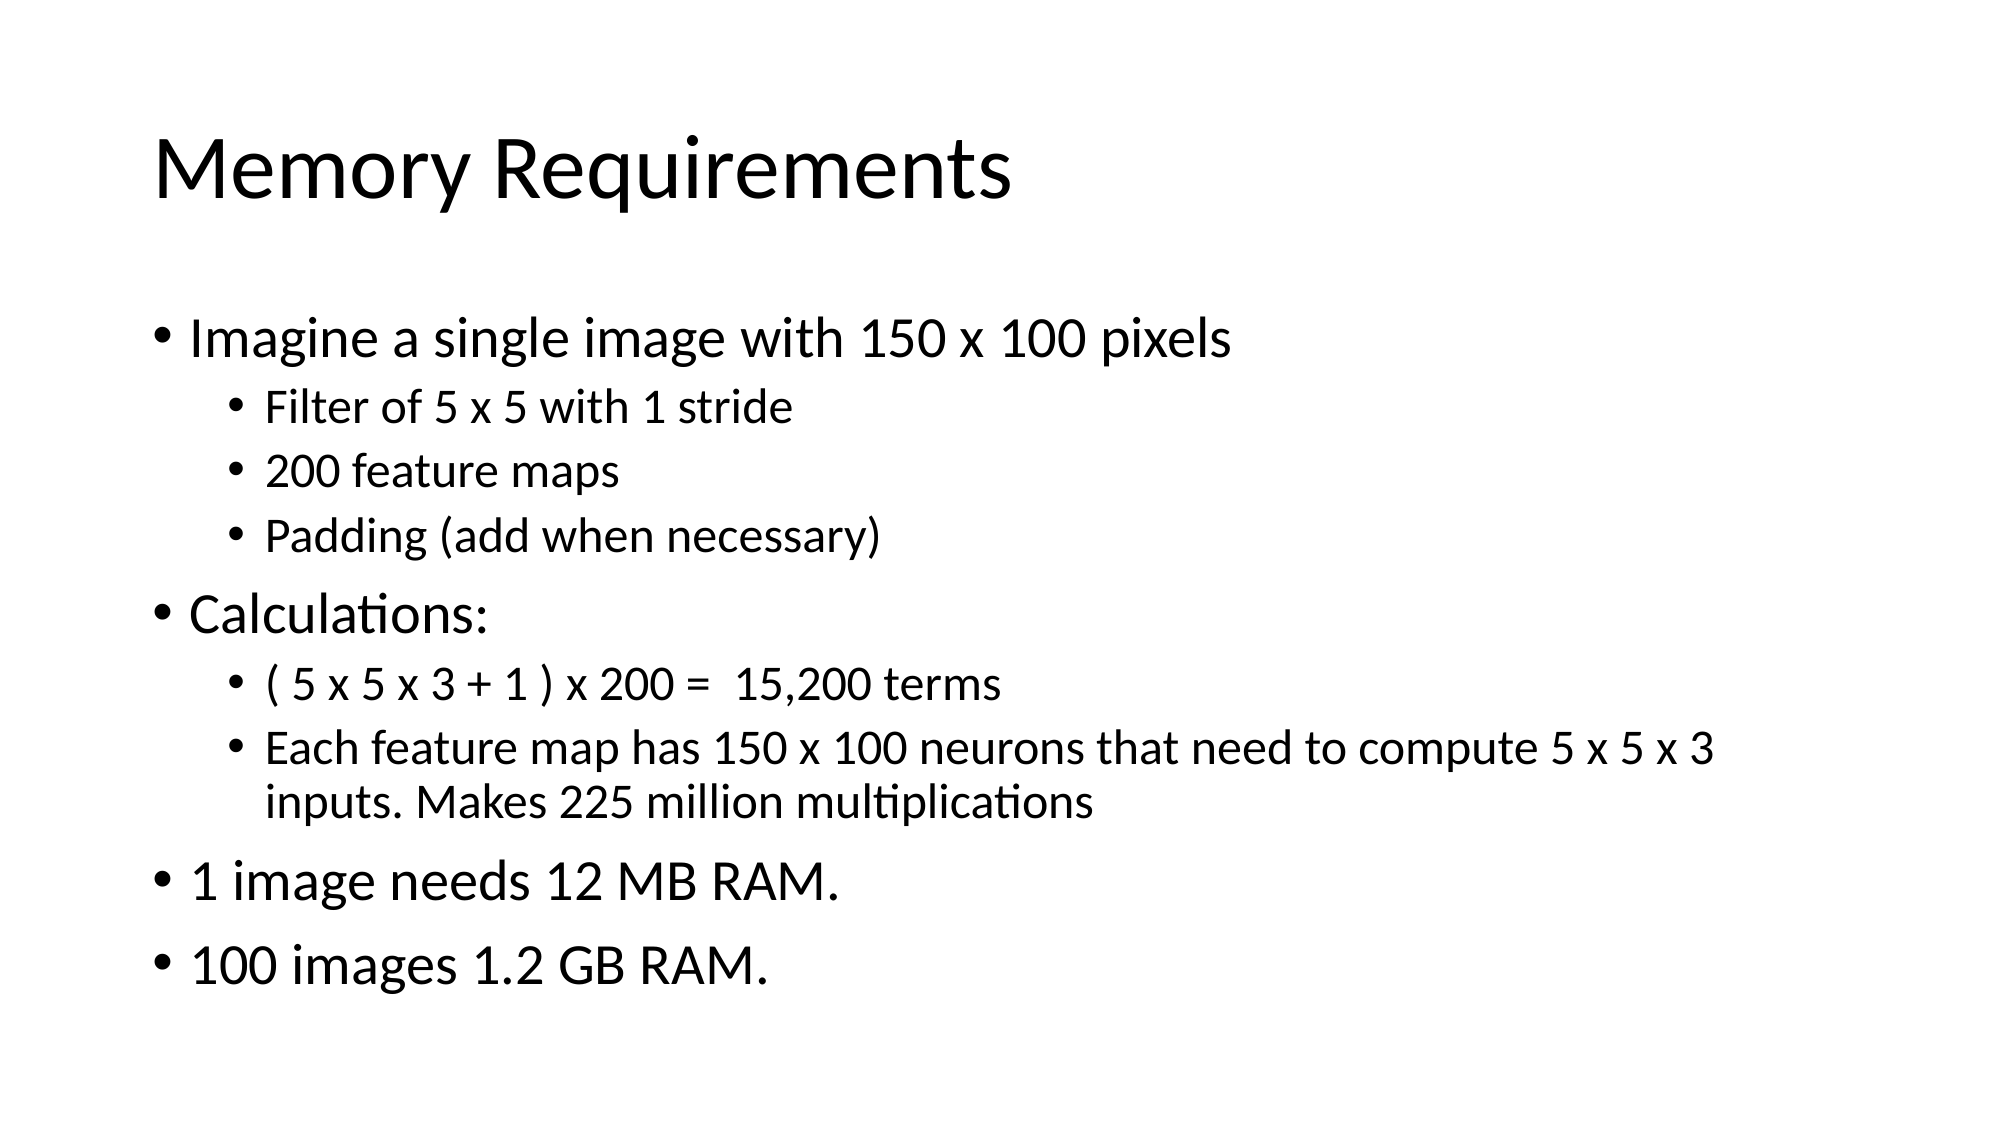

# Memory Requirements
Imagine a single image with 150 x 100 pixels
Filter of 5 x 5 with 1 stride
200 feature maps
Padding (add when necessary)
Calculations:
( 5 x 5 x 3 + 1 ) x 200 =  15,200 terms
Each feature map has 150 x 100 neurons that need to compute 5 x 5 x 3 inputs. Makes 225 million multiplications
1 image needs 12 MB RAM.
100 images 1.2 GB RAM.